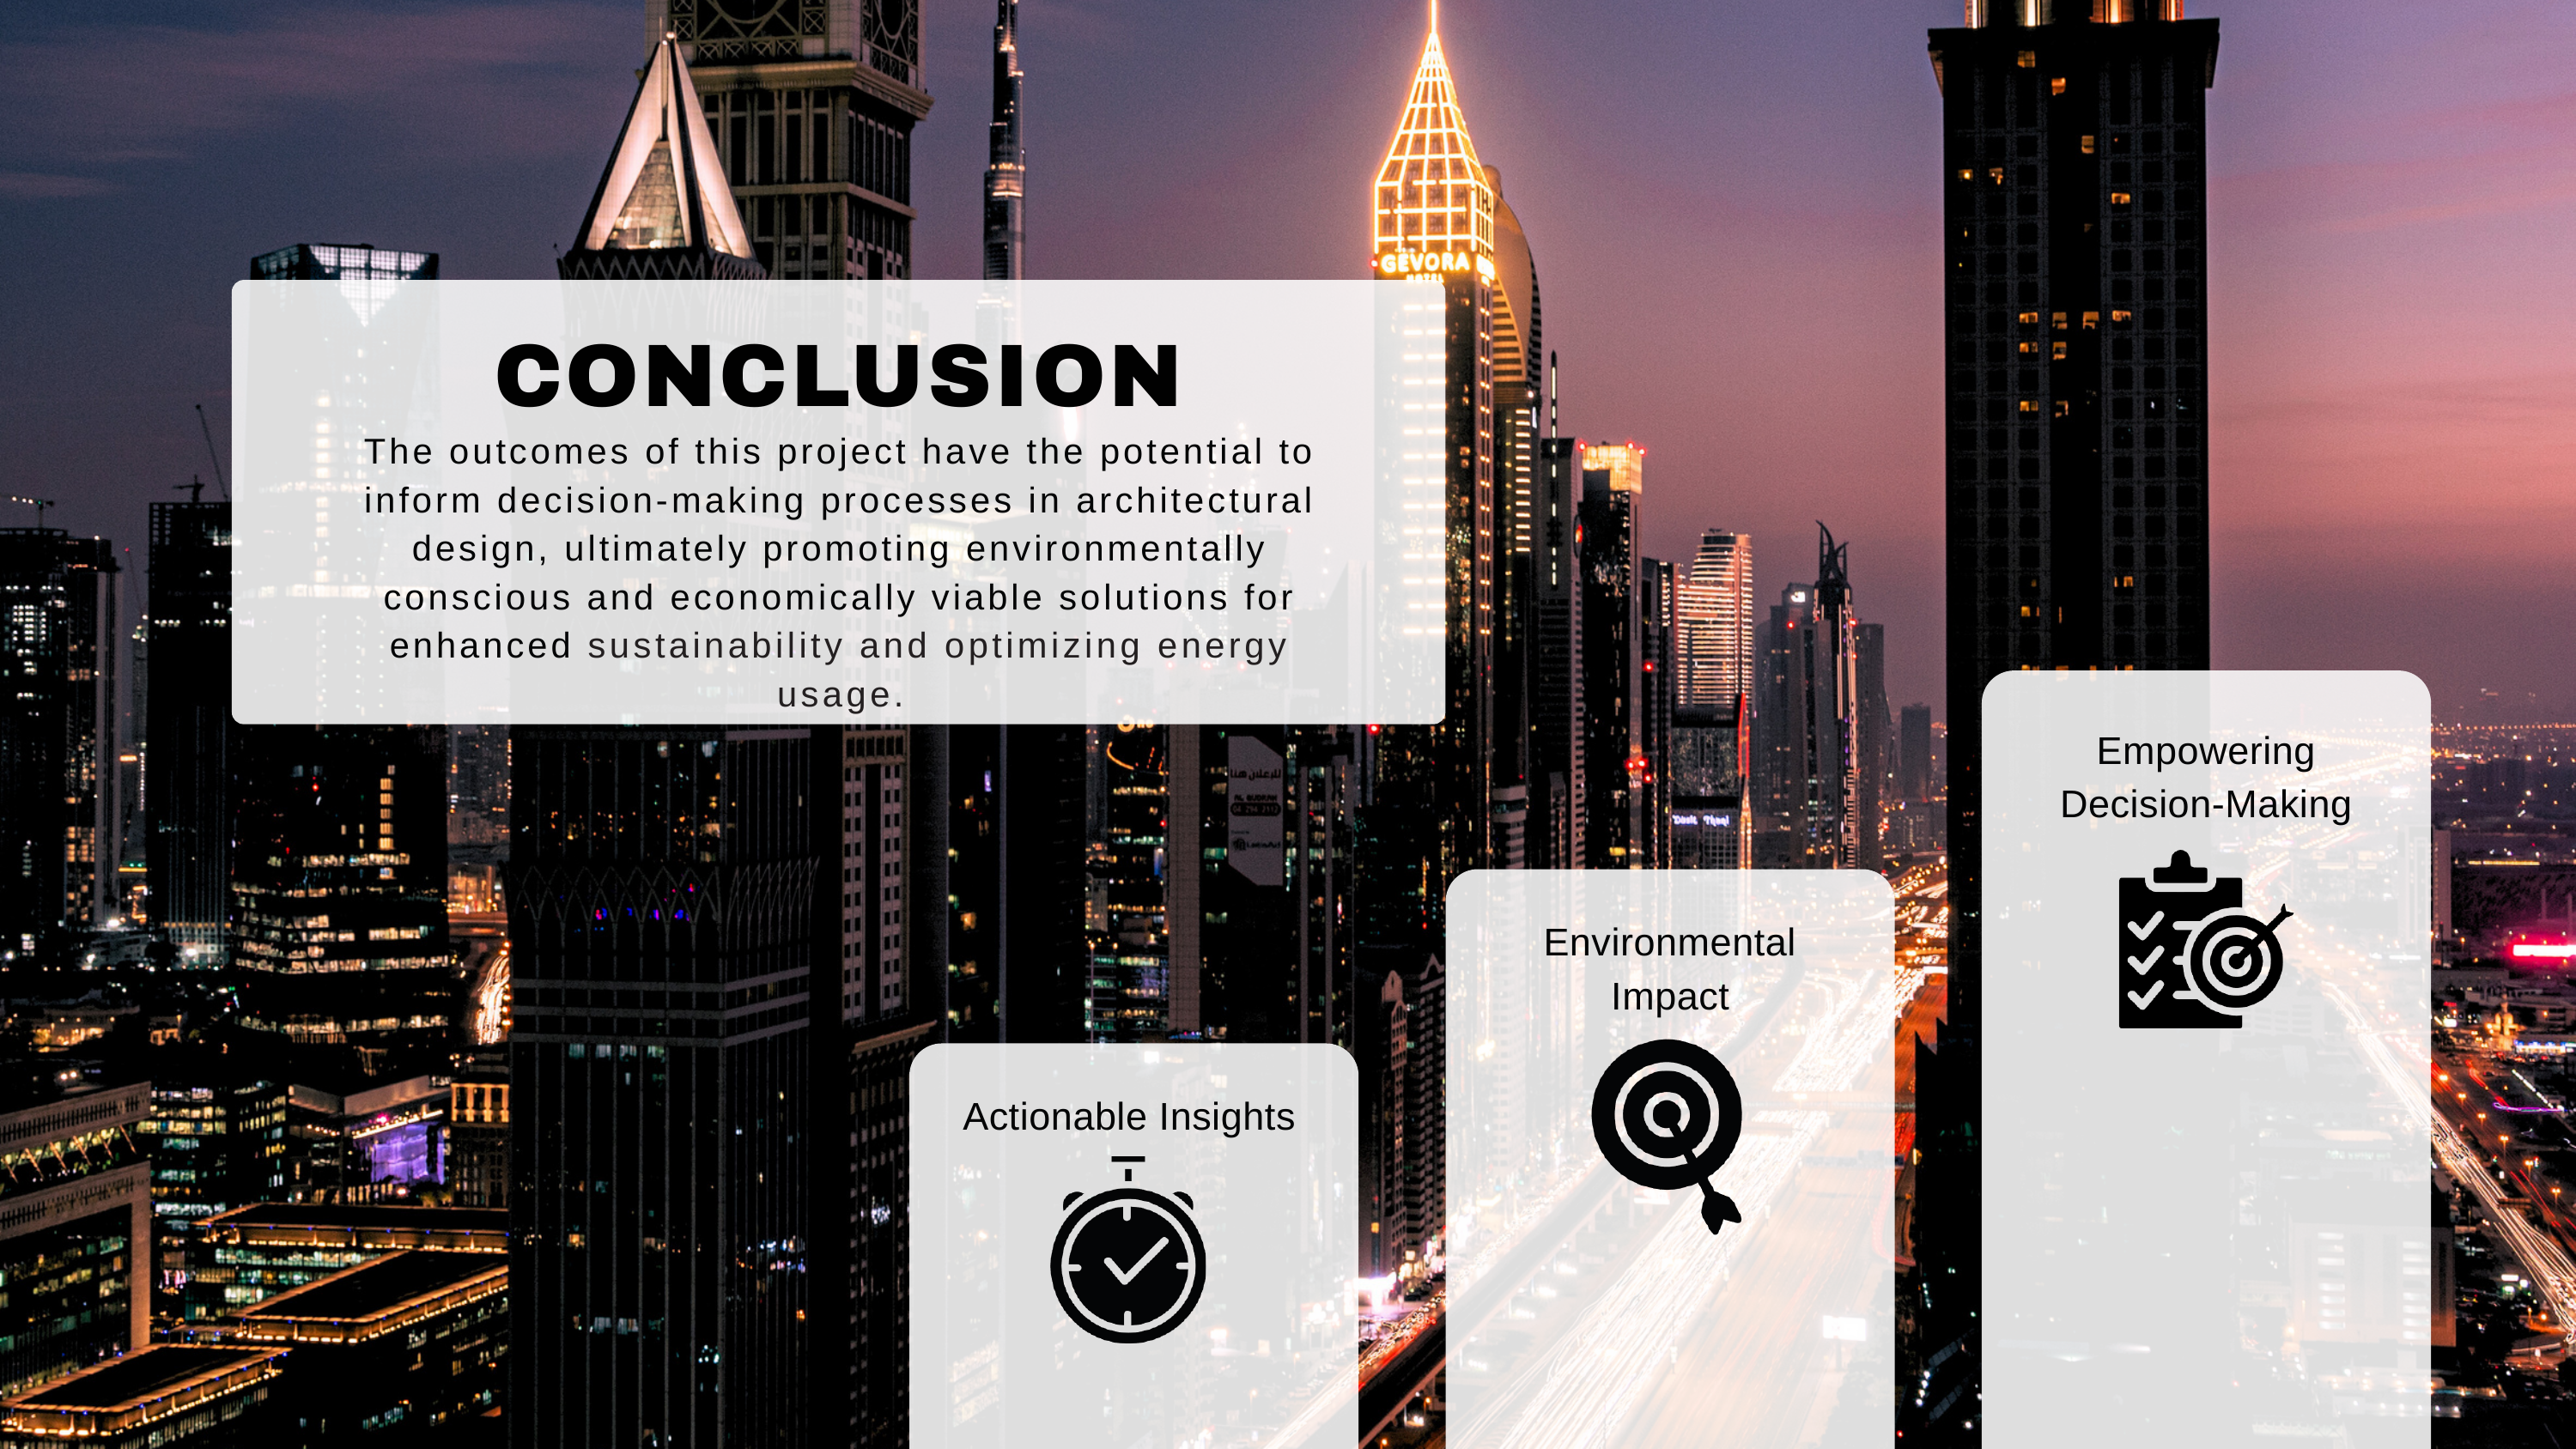

CONCLUSION
The outcomes of this project have the potential to inform decision-making processes in architectural design, ultimately promoting environmentally conscious and economically viable solutions for enhanced sustainability and optimizing energy usage.

Empowering Decision-Making

Environmental Impact

Actionable Insights